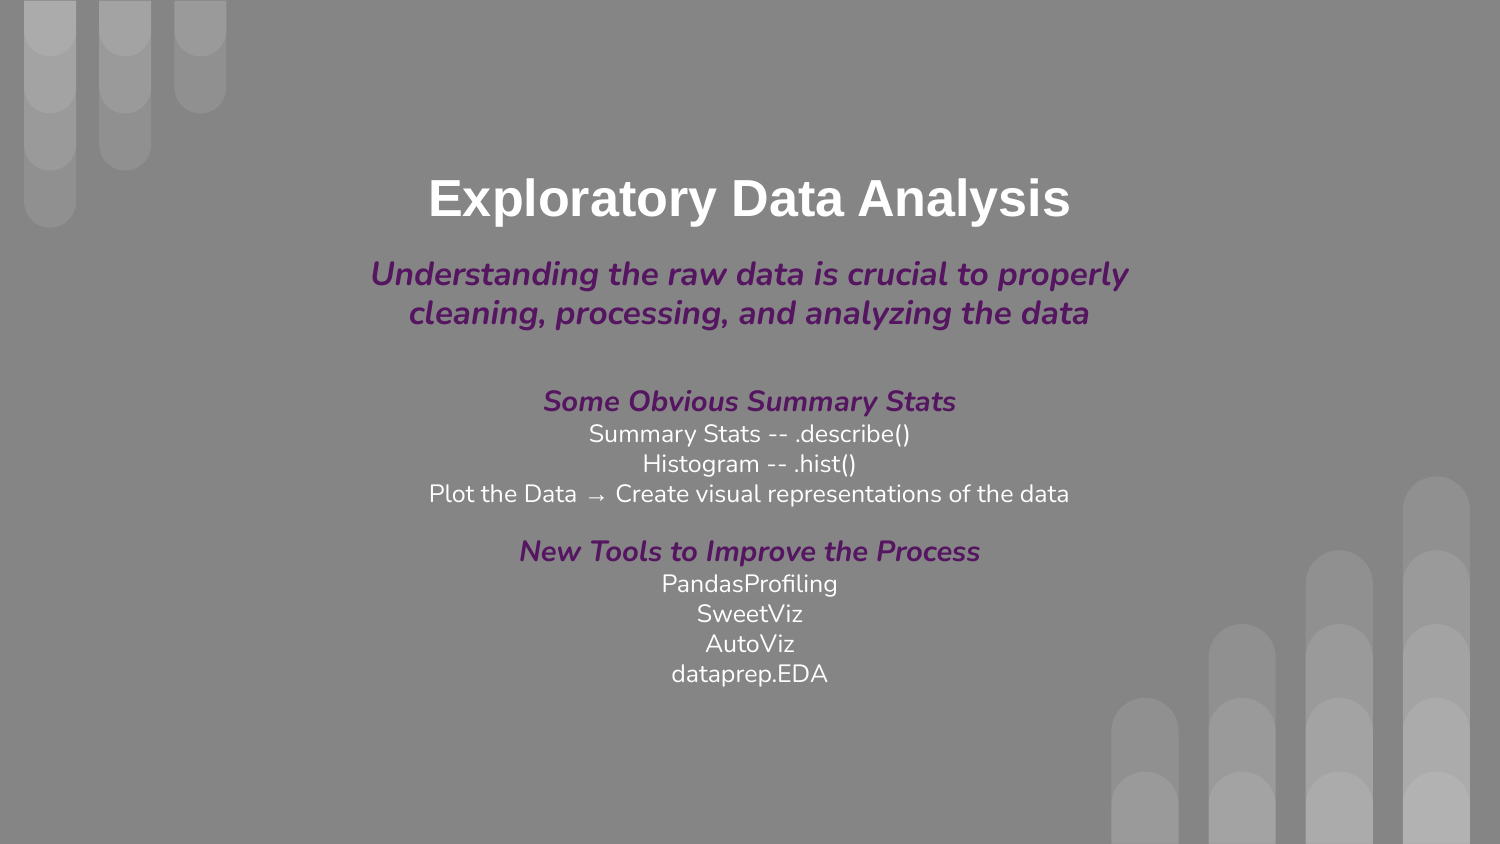

# Exploratory Data Analysis
Understanding the raw data is crucial to properly cleaning, processing, and analyzing the data
Some Obvious Summary Stats
Summary Stats -- .describe()
Histogram -- .hist()
Plot the Data → Create visual representations of the data

New Tools to Improve the Process
PandasProfiling
SweetViz
AutoViz
dataprep.EDA